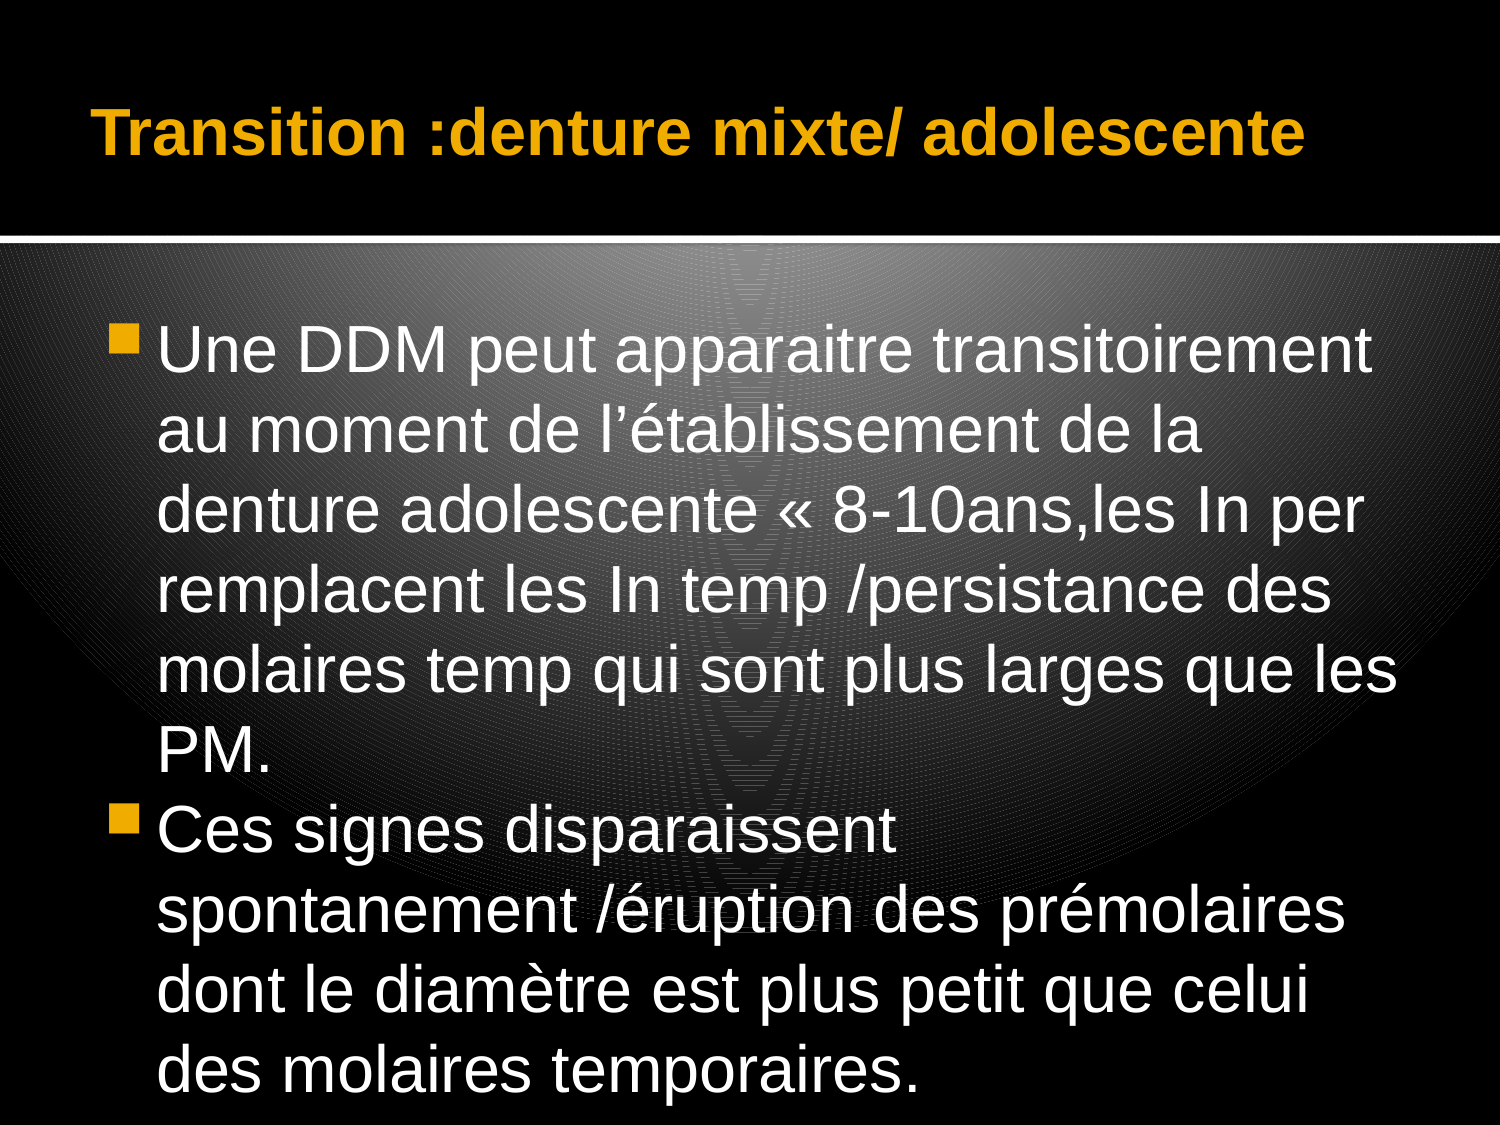

# Transition :denture mixte/ adolescente
Une DDM peut apparaitre transitoirement  au moment de l’établissement de la denture adolescente « 8-10ans,les In per remplacent les In temp /persistance des molaires temp qui sont plus larges que les PM.
Ces signes disparaissent spontanement /éruption des prémolaires dont le diamètre est plus petit que celui des molaires temporaires.